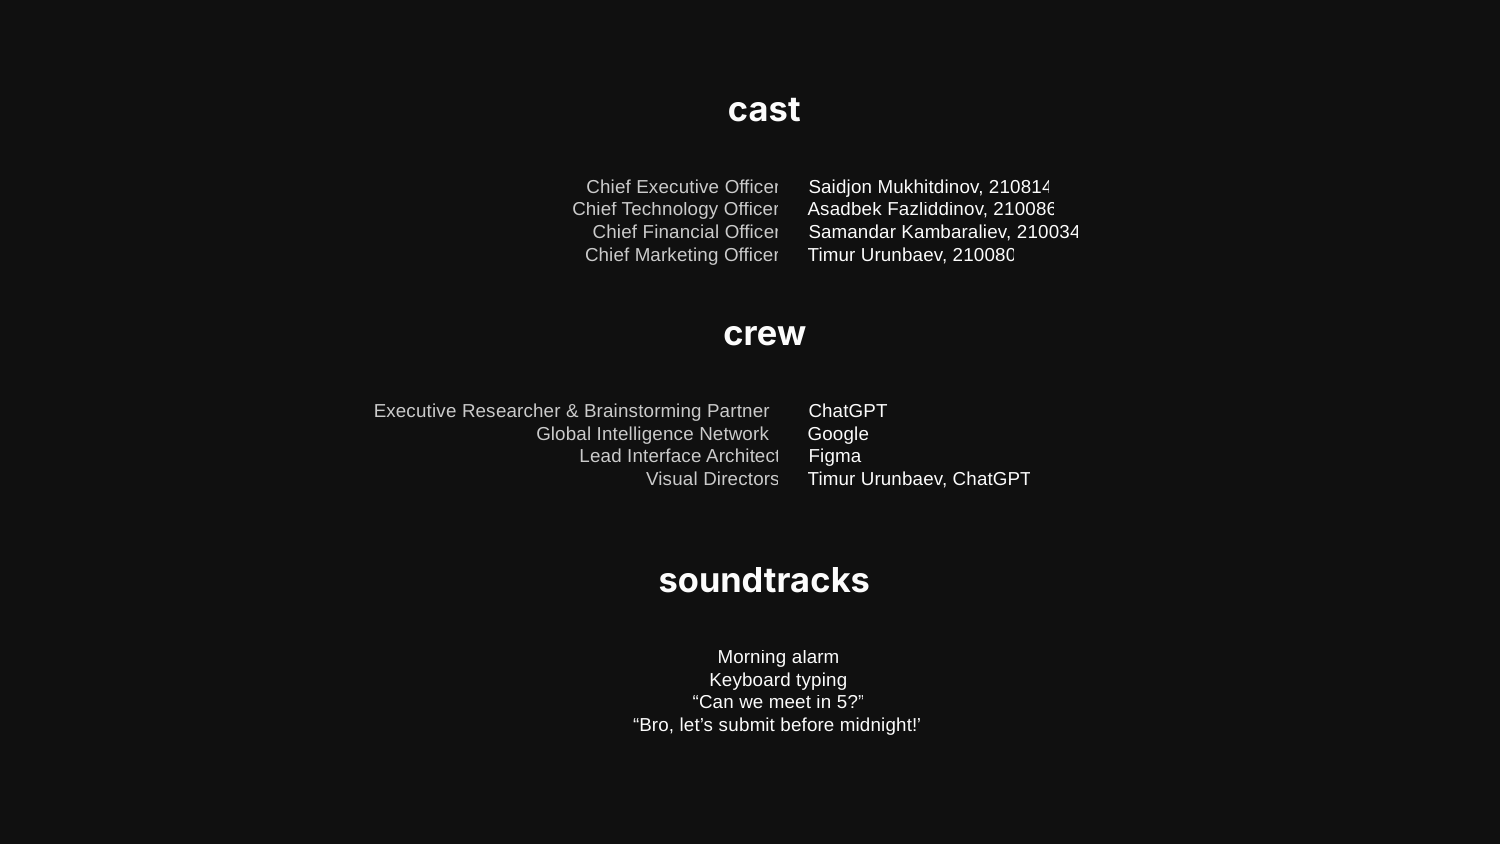

cast
Chief Executive Officer
Saidjon Mukhitdinov, 210814
Chief Technology Officer
Asadbek Fazliddinov, 210086
Chief Financial Officer
Samandar Kambaraliev, 210034
Chief Marketing Officer
Timur Urunbaev, 210080
crew
Executive Researcher & Brainstorming Partner
ChatGPT
Global Intelligence Network
Google
Lead Interface Architect
Figma
Visual Directors
Timur Urunbaev, ChatGPT
soundtracks
Morning alarm
Keyboard typing
“Can we meet in 5?”
“Bro, let’s submit before midnight!”